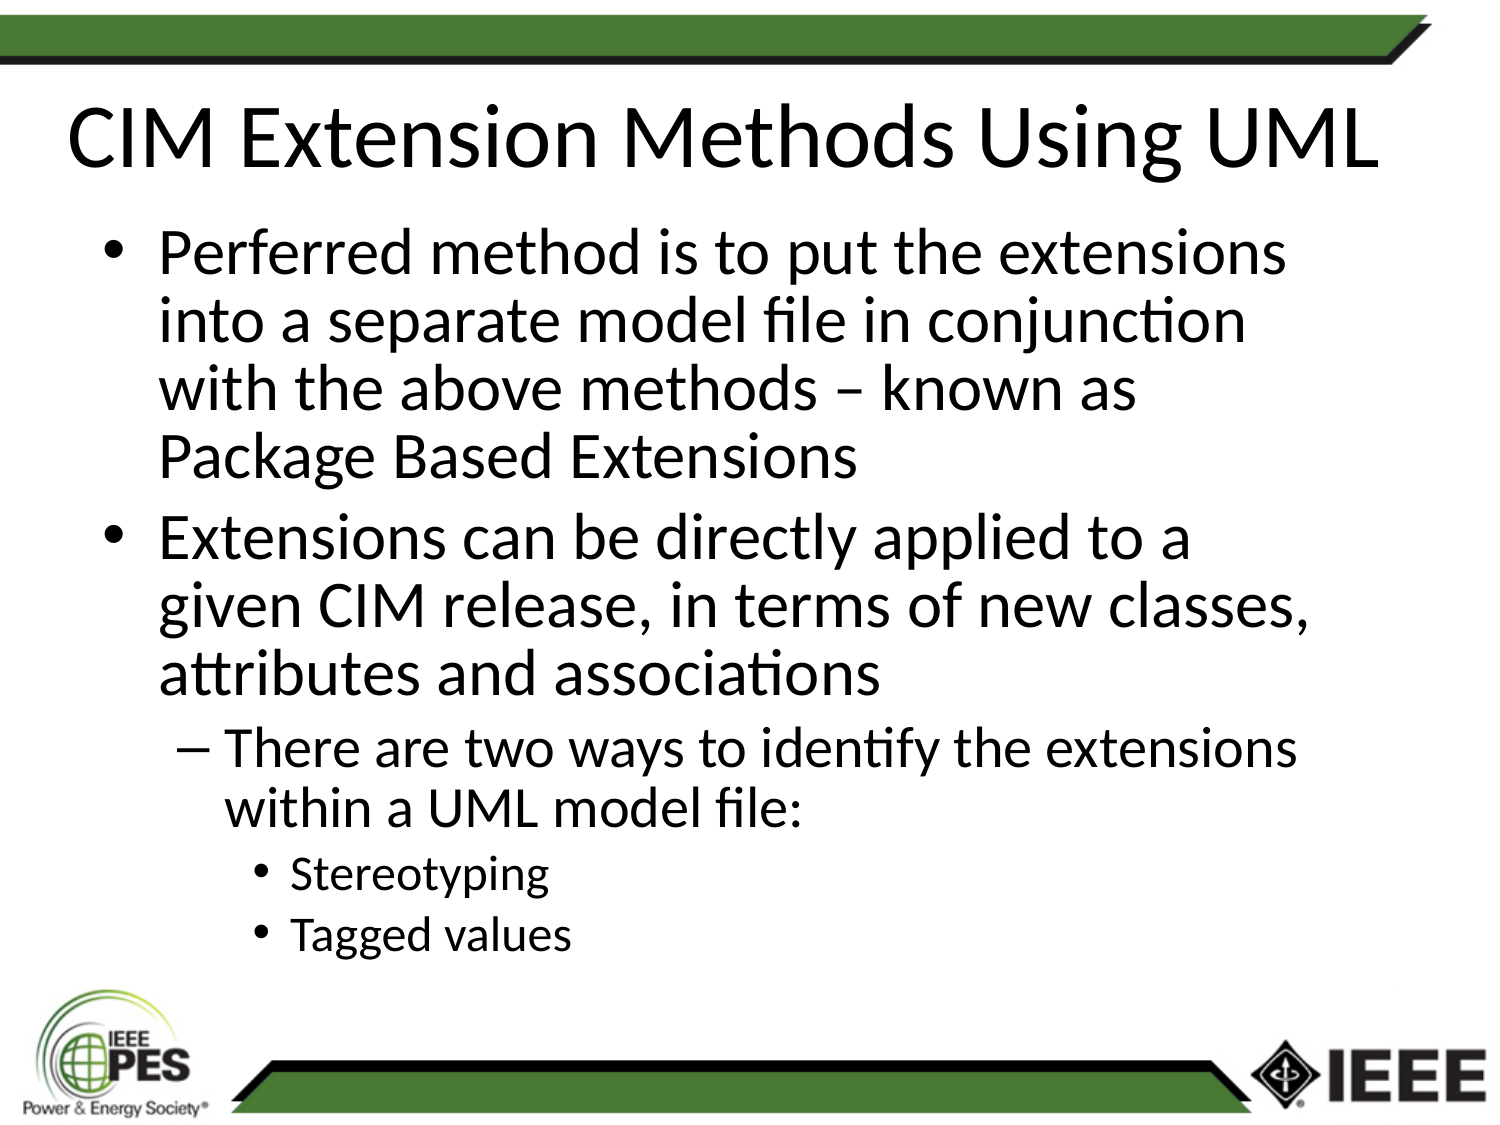

# CIM Extension Methods Using UML
Perferred method is to put the extensions into a separate model file in conjunction with the above methods – known as Package Based Extensions
Extensions can be directly applied to a given CIM release, in terms of new classes, attributes and associations
There are two ways to identify the extensions within a UML model file:
Stereotyping
Tagged values